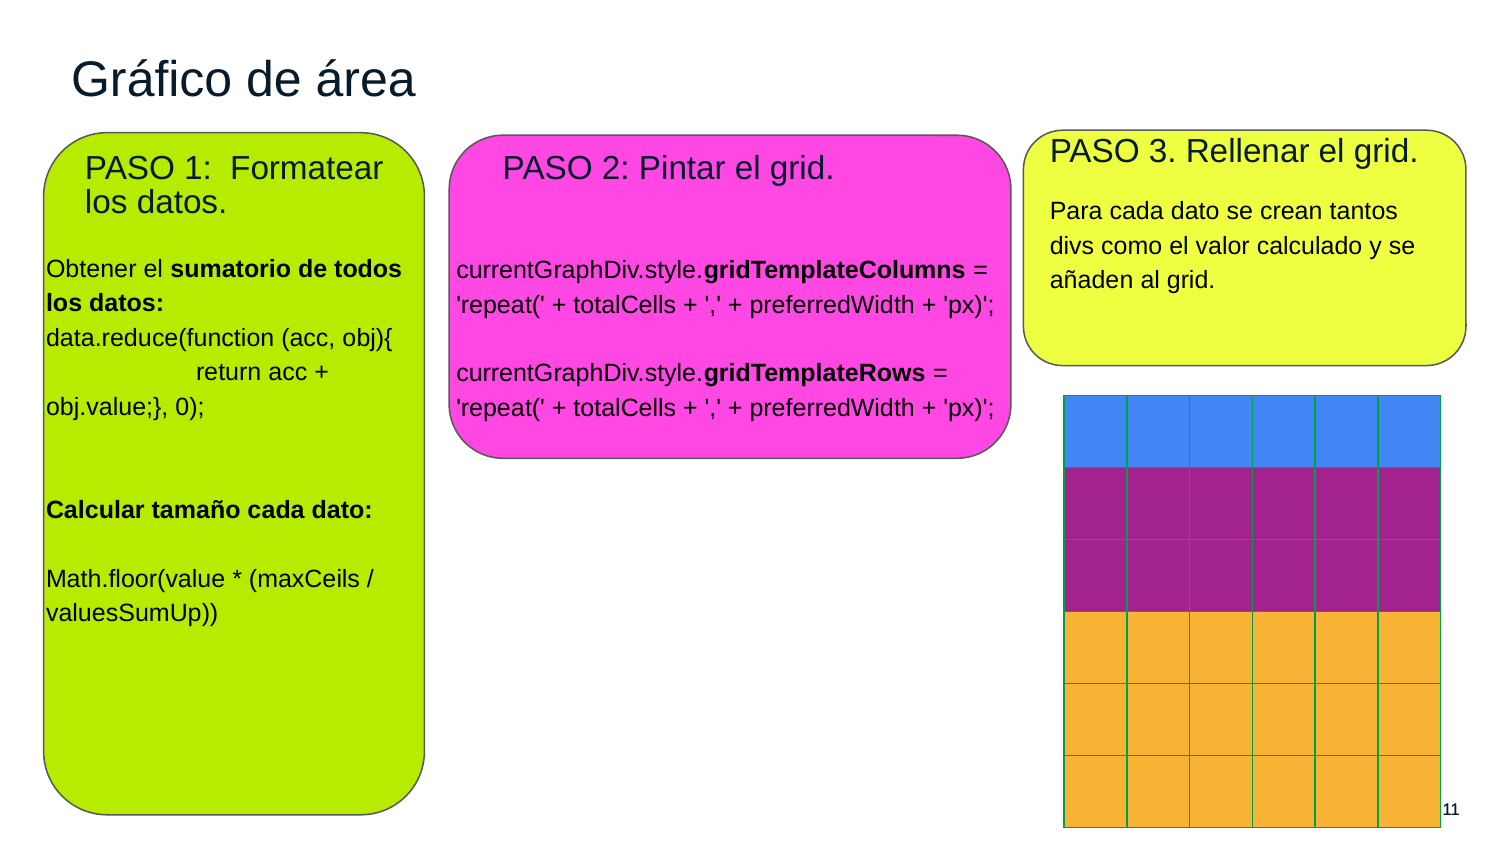

Gráfico de área

PASO 3. Rellenar el grid.
# PASO 1:  Formatear los datos.
PASO 2: Pintar el grid.

currentGraphDiv.style.gridTemplateColumns = 'repeat(' + totalCells + ',' + preferredWidth + 'px)';

currentGraphDiv.style.gridTemplateRows = 'repeat(' + totalCells + ',' + preferredWidth + 'px)';

Para cada dato se crean tantos divs como el valor calculado y se añaden al grid.

Obtener el sumatorio de todos los datos:
data.reduce(function (acc, obj){
	return acc + obj.value;}, 0);

Calcular tamaño cada dato:

Math.floor(value * (maxCeils / valuesSumUp))

|  |  |  |  |  |  |
| --- | --- | --- | --- | --- | --- |
|  |  |  |  |  |  |
|  |  |  |  |  |  |
|  |  |  |  |  |  |
|  |  |  |  |  |  |
|  |  |  |  |  |  |